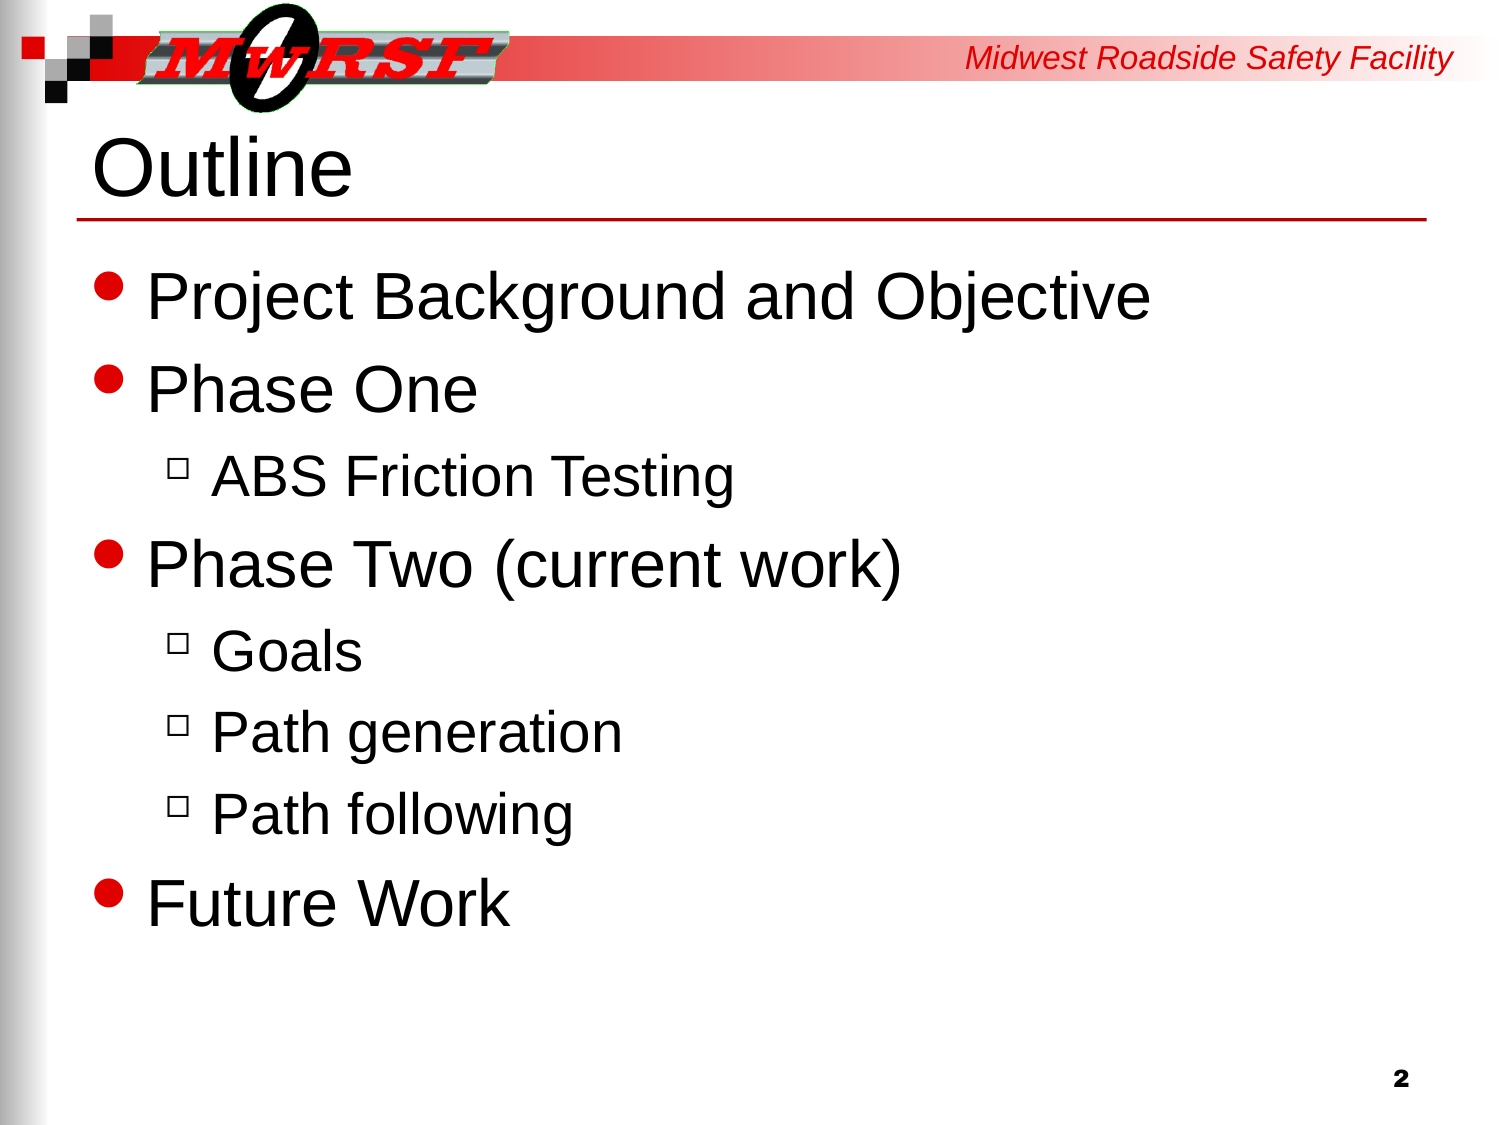

# Outline
Project Background and Objective
Phase One
ABS Friction Testing
Phase Two (current work)
Goals
Path generation
Path following
Future Work
2